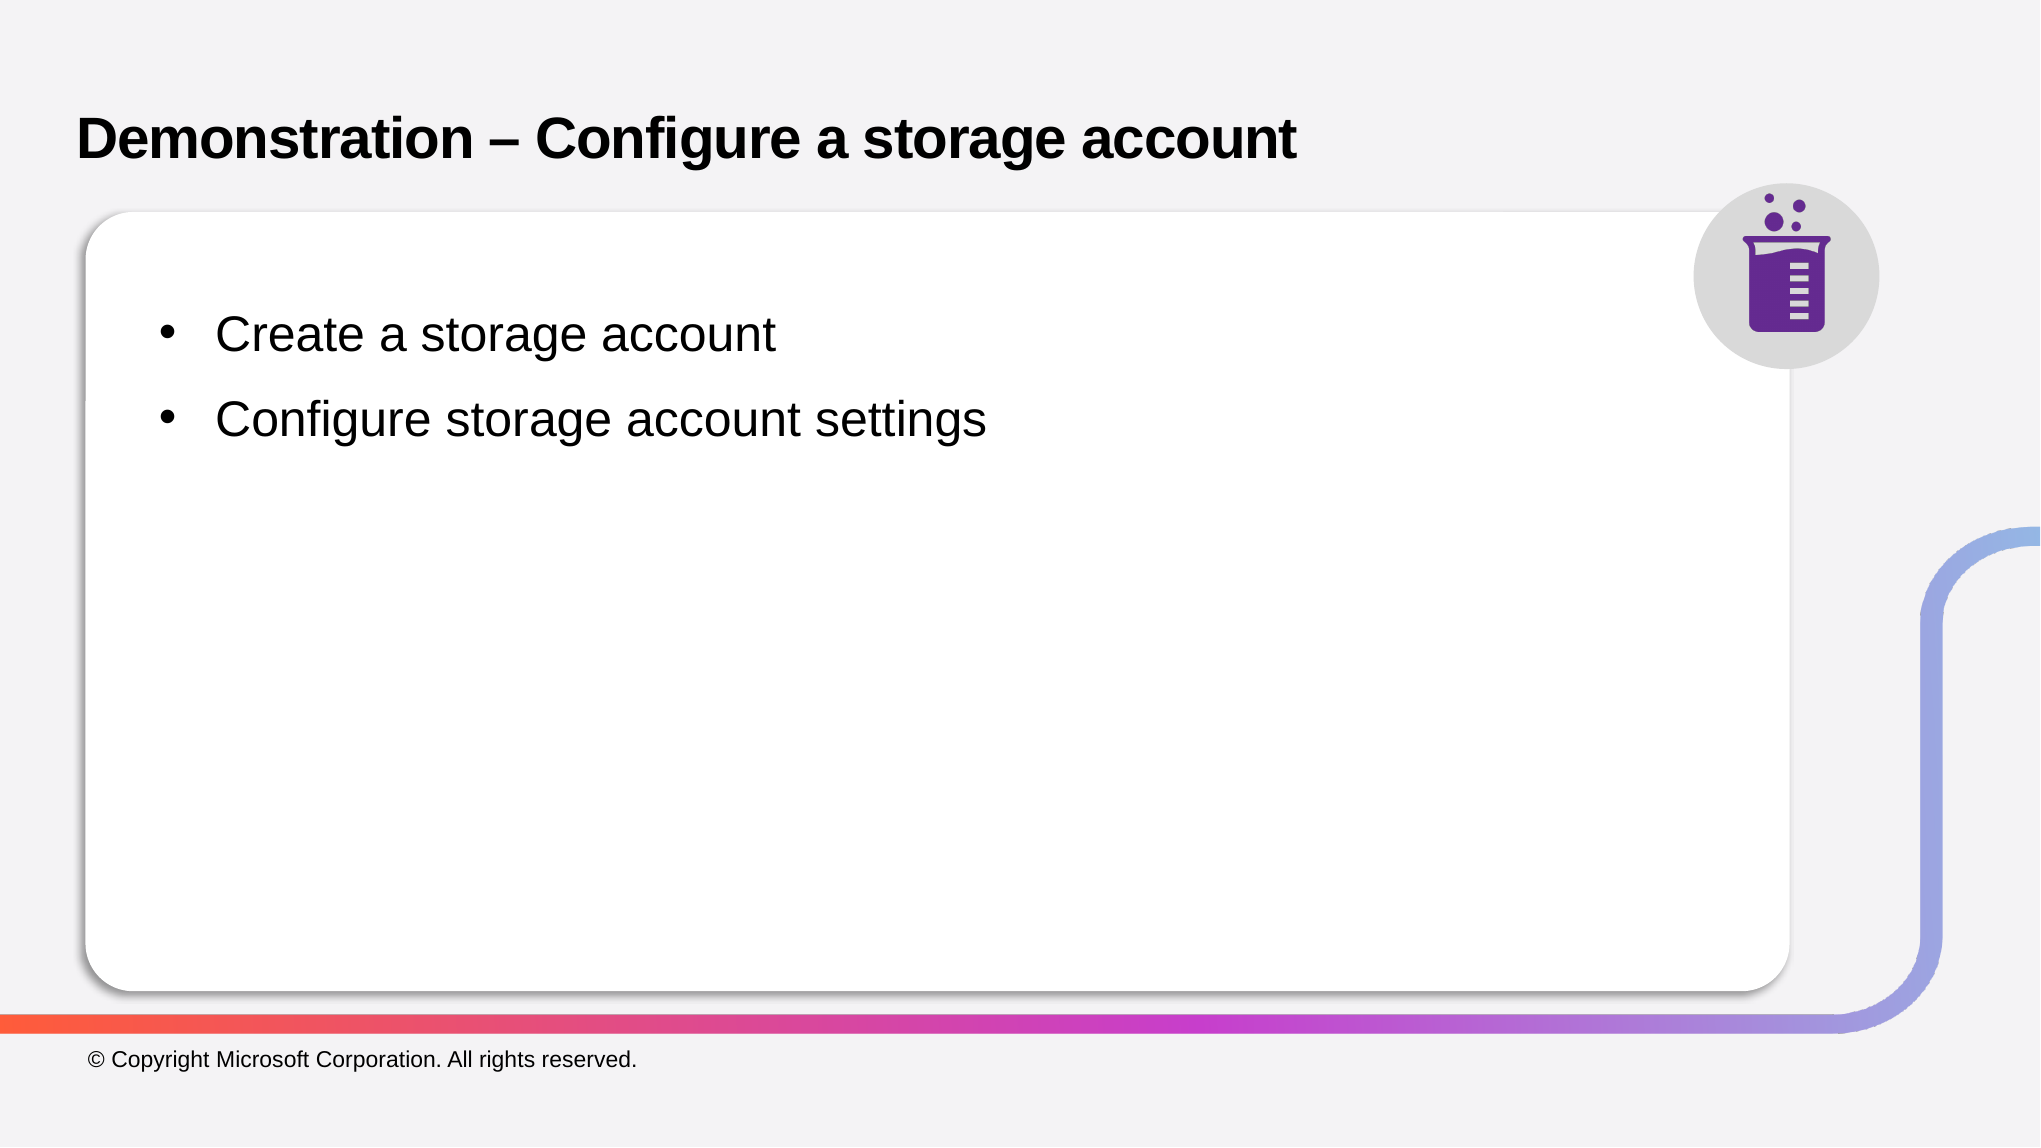

# Demonstration – Configure a storage account
Create a storage account
Configure storage account settings